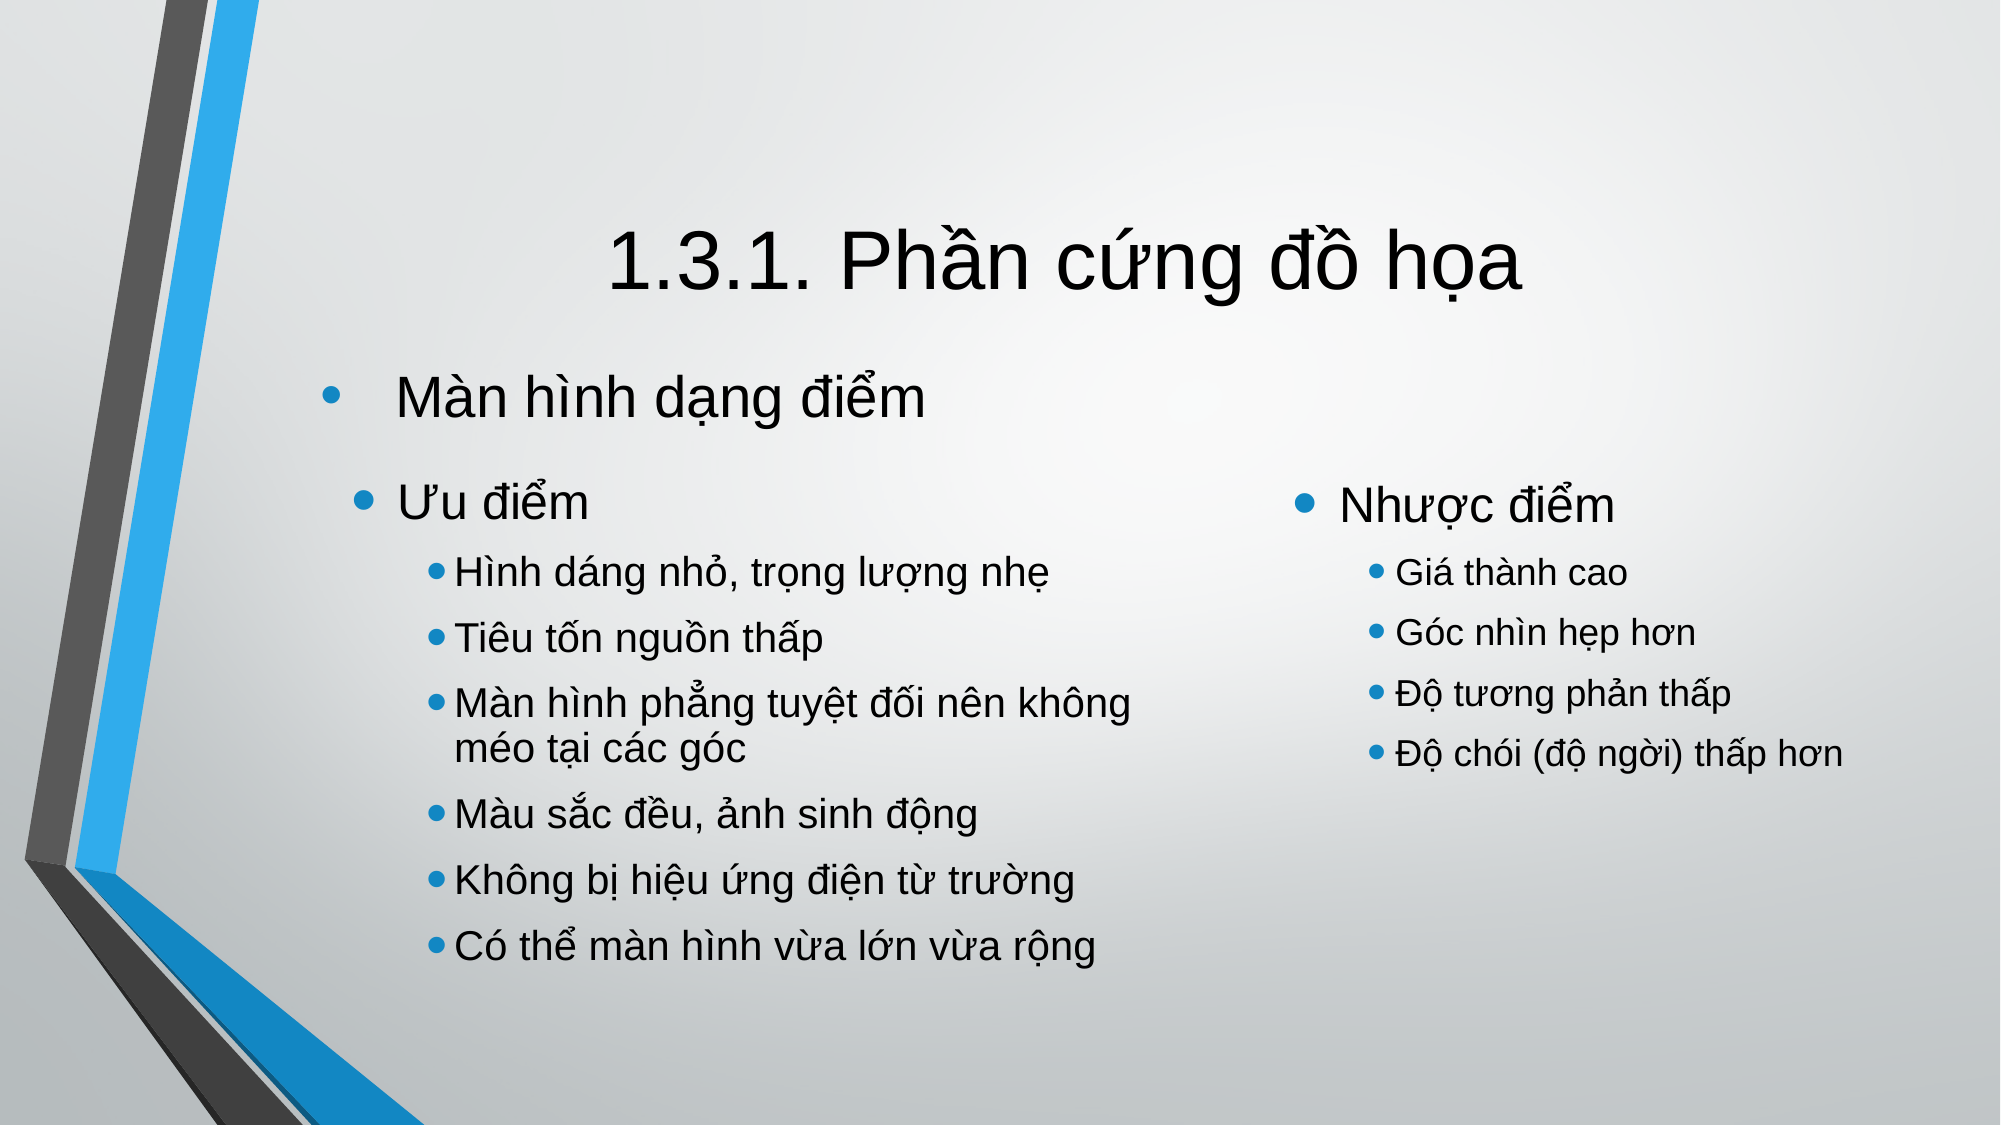

# 1.3.1. Phần cứng đồ họa
Màn hình dạng điểm
Nhược điểm
Giá thành cao
Góc nhìn hẹp hơn
Độ tương phản thấp
Độ chói (độ ngời) thấp hơn

Ưu điểm
Hình dáng nhỏ, trọng lượng nhẹ
Tiêu tốn nguồn thấp
Màn hình phẳng tuyệt đối nên không méo tại các góc
Màu sắc đều, ảnh sinh động
Không bị hiệu ứng điện từ trường
Có thể màn hình vừa lớn vừa rộng